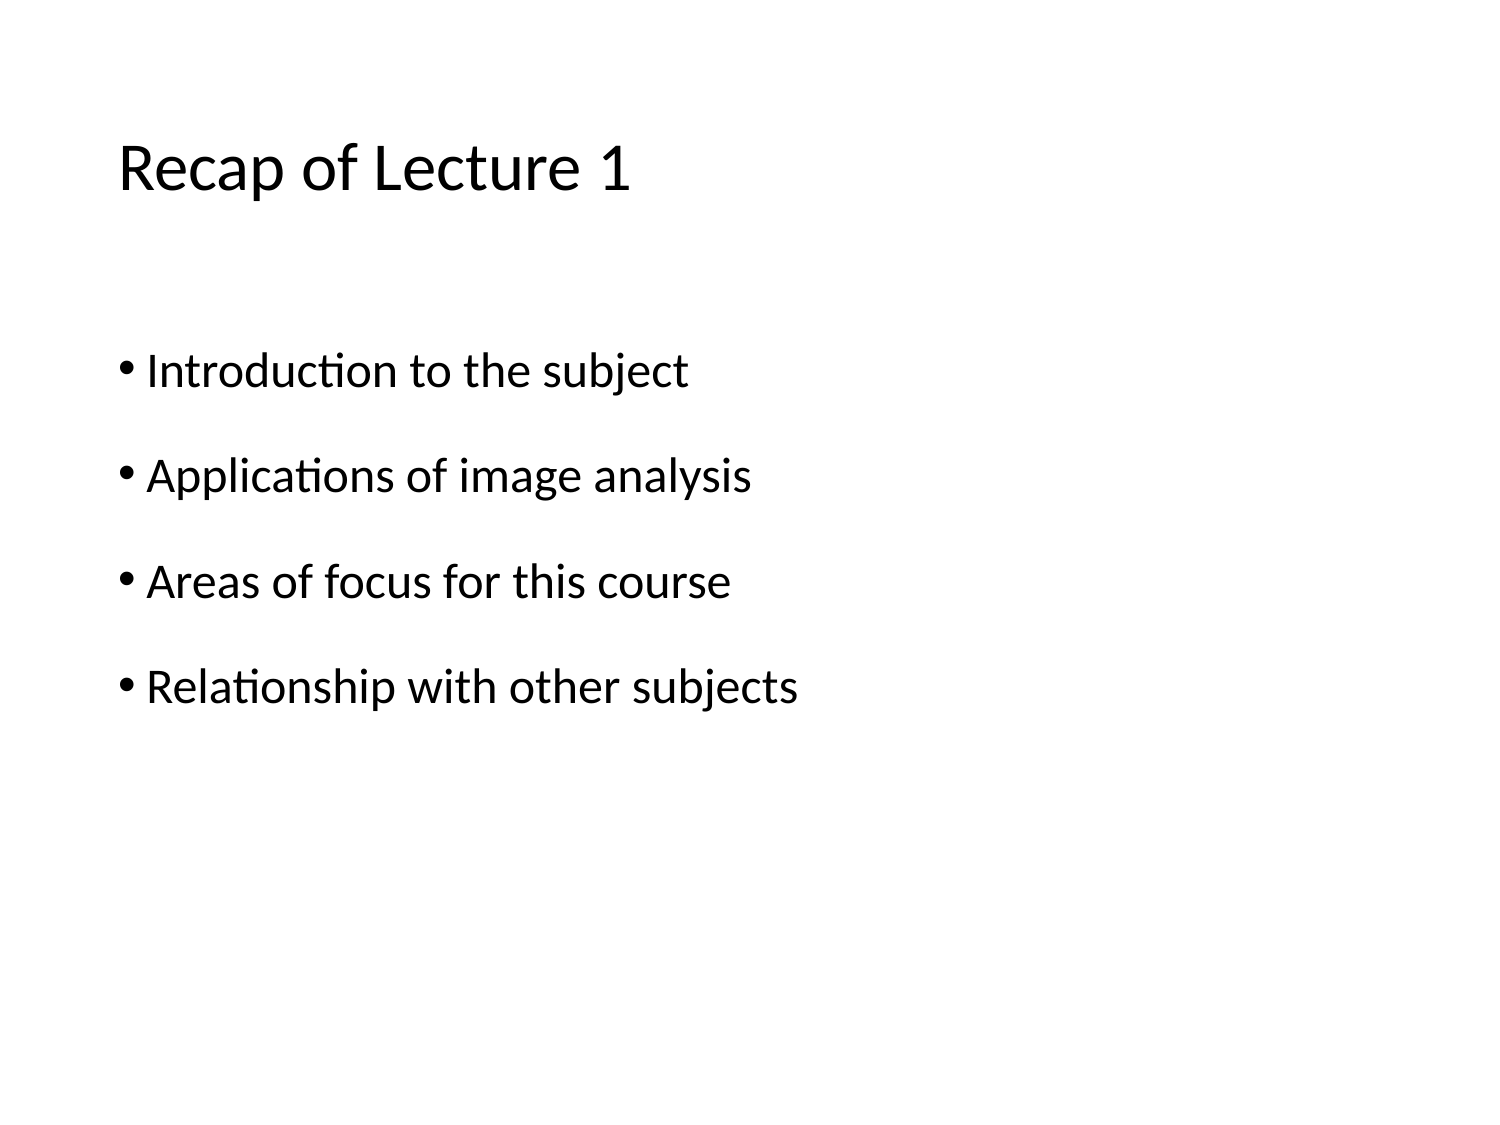

# Recap of Lecture 1
Introduction to the subject
Applications of image analysis
Areas of focus for this course
Relationship with other subjects